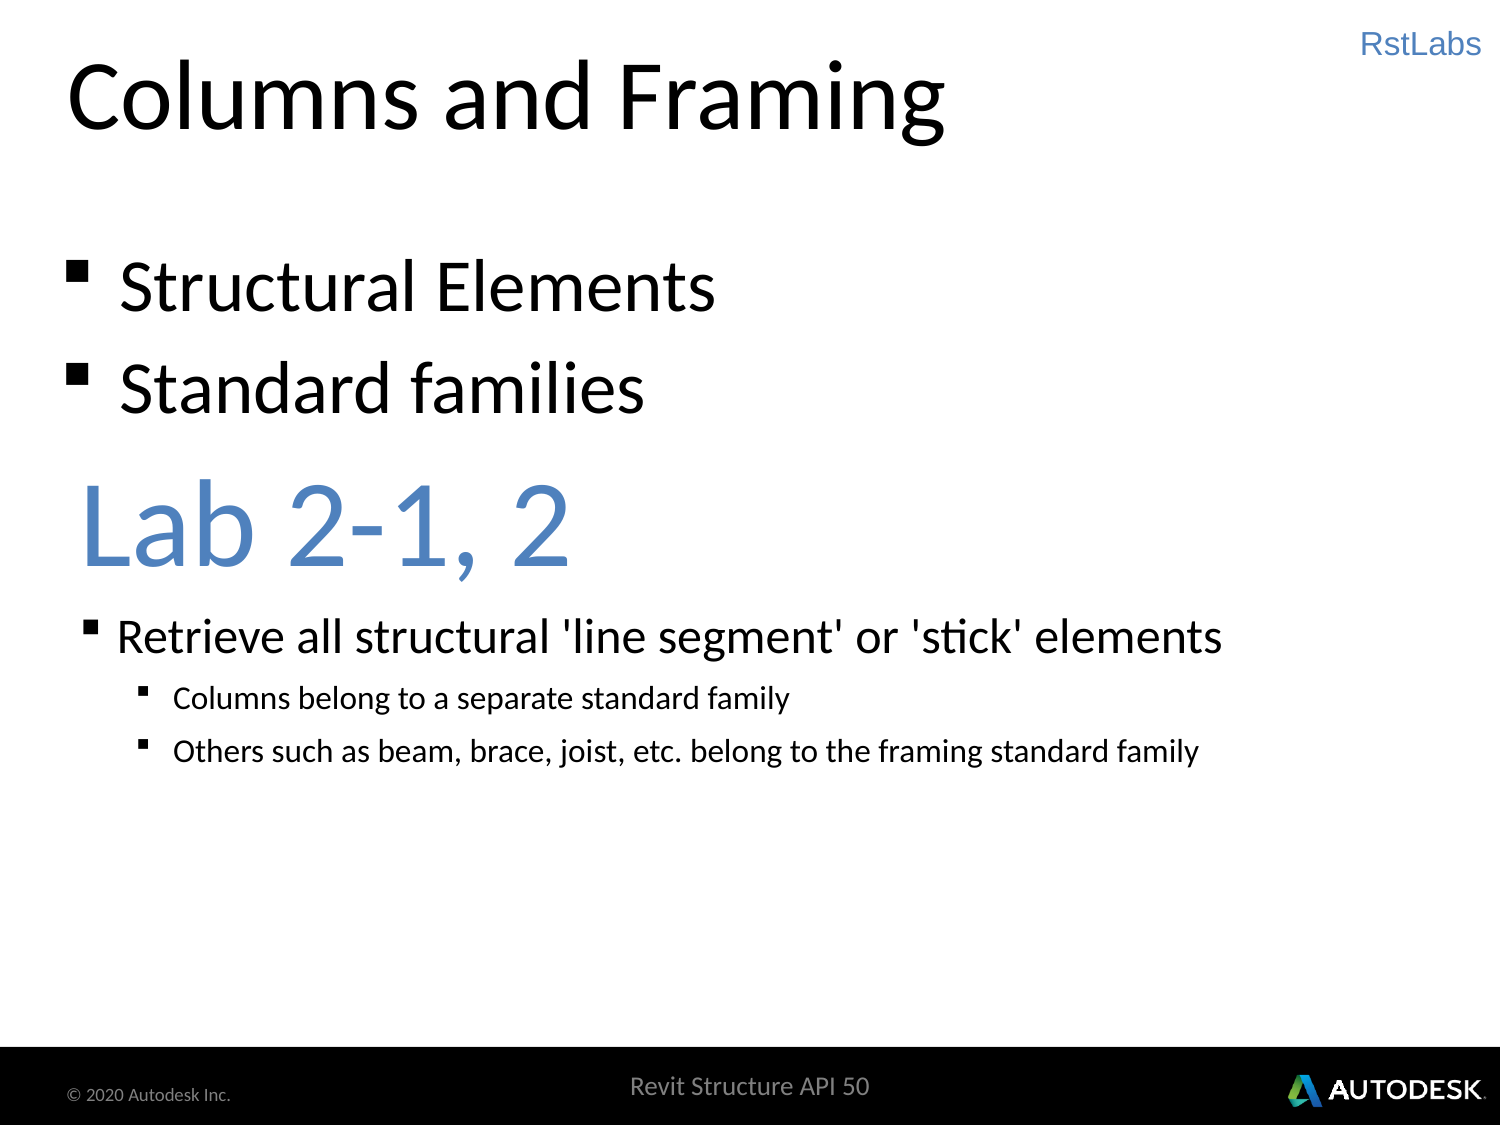

# Columns and Framing
RstLabs
Structural Elements
Standard families
Lab 2-1, 2
Retrieve all structural 'line segment' or 'stick' elements
Columns belong to a separate standard family
Others such as beam, brace, joist, etc. belong to the framing standard family